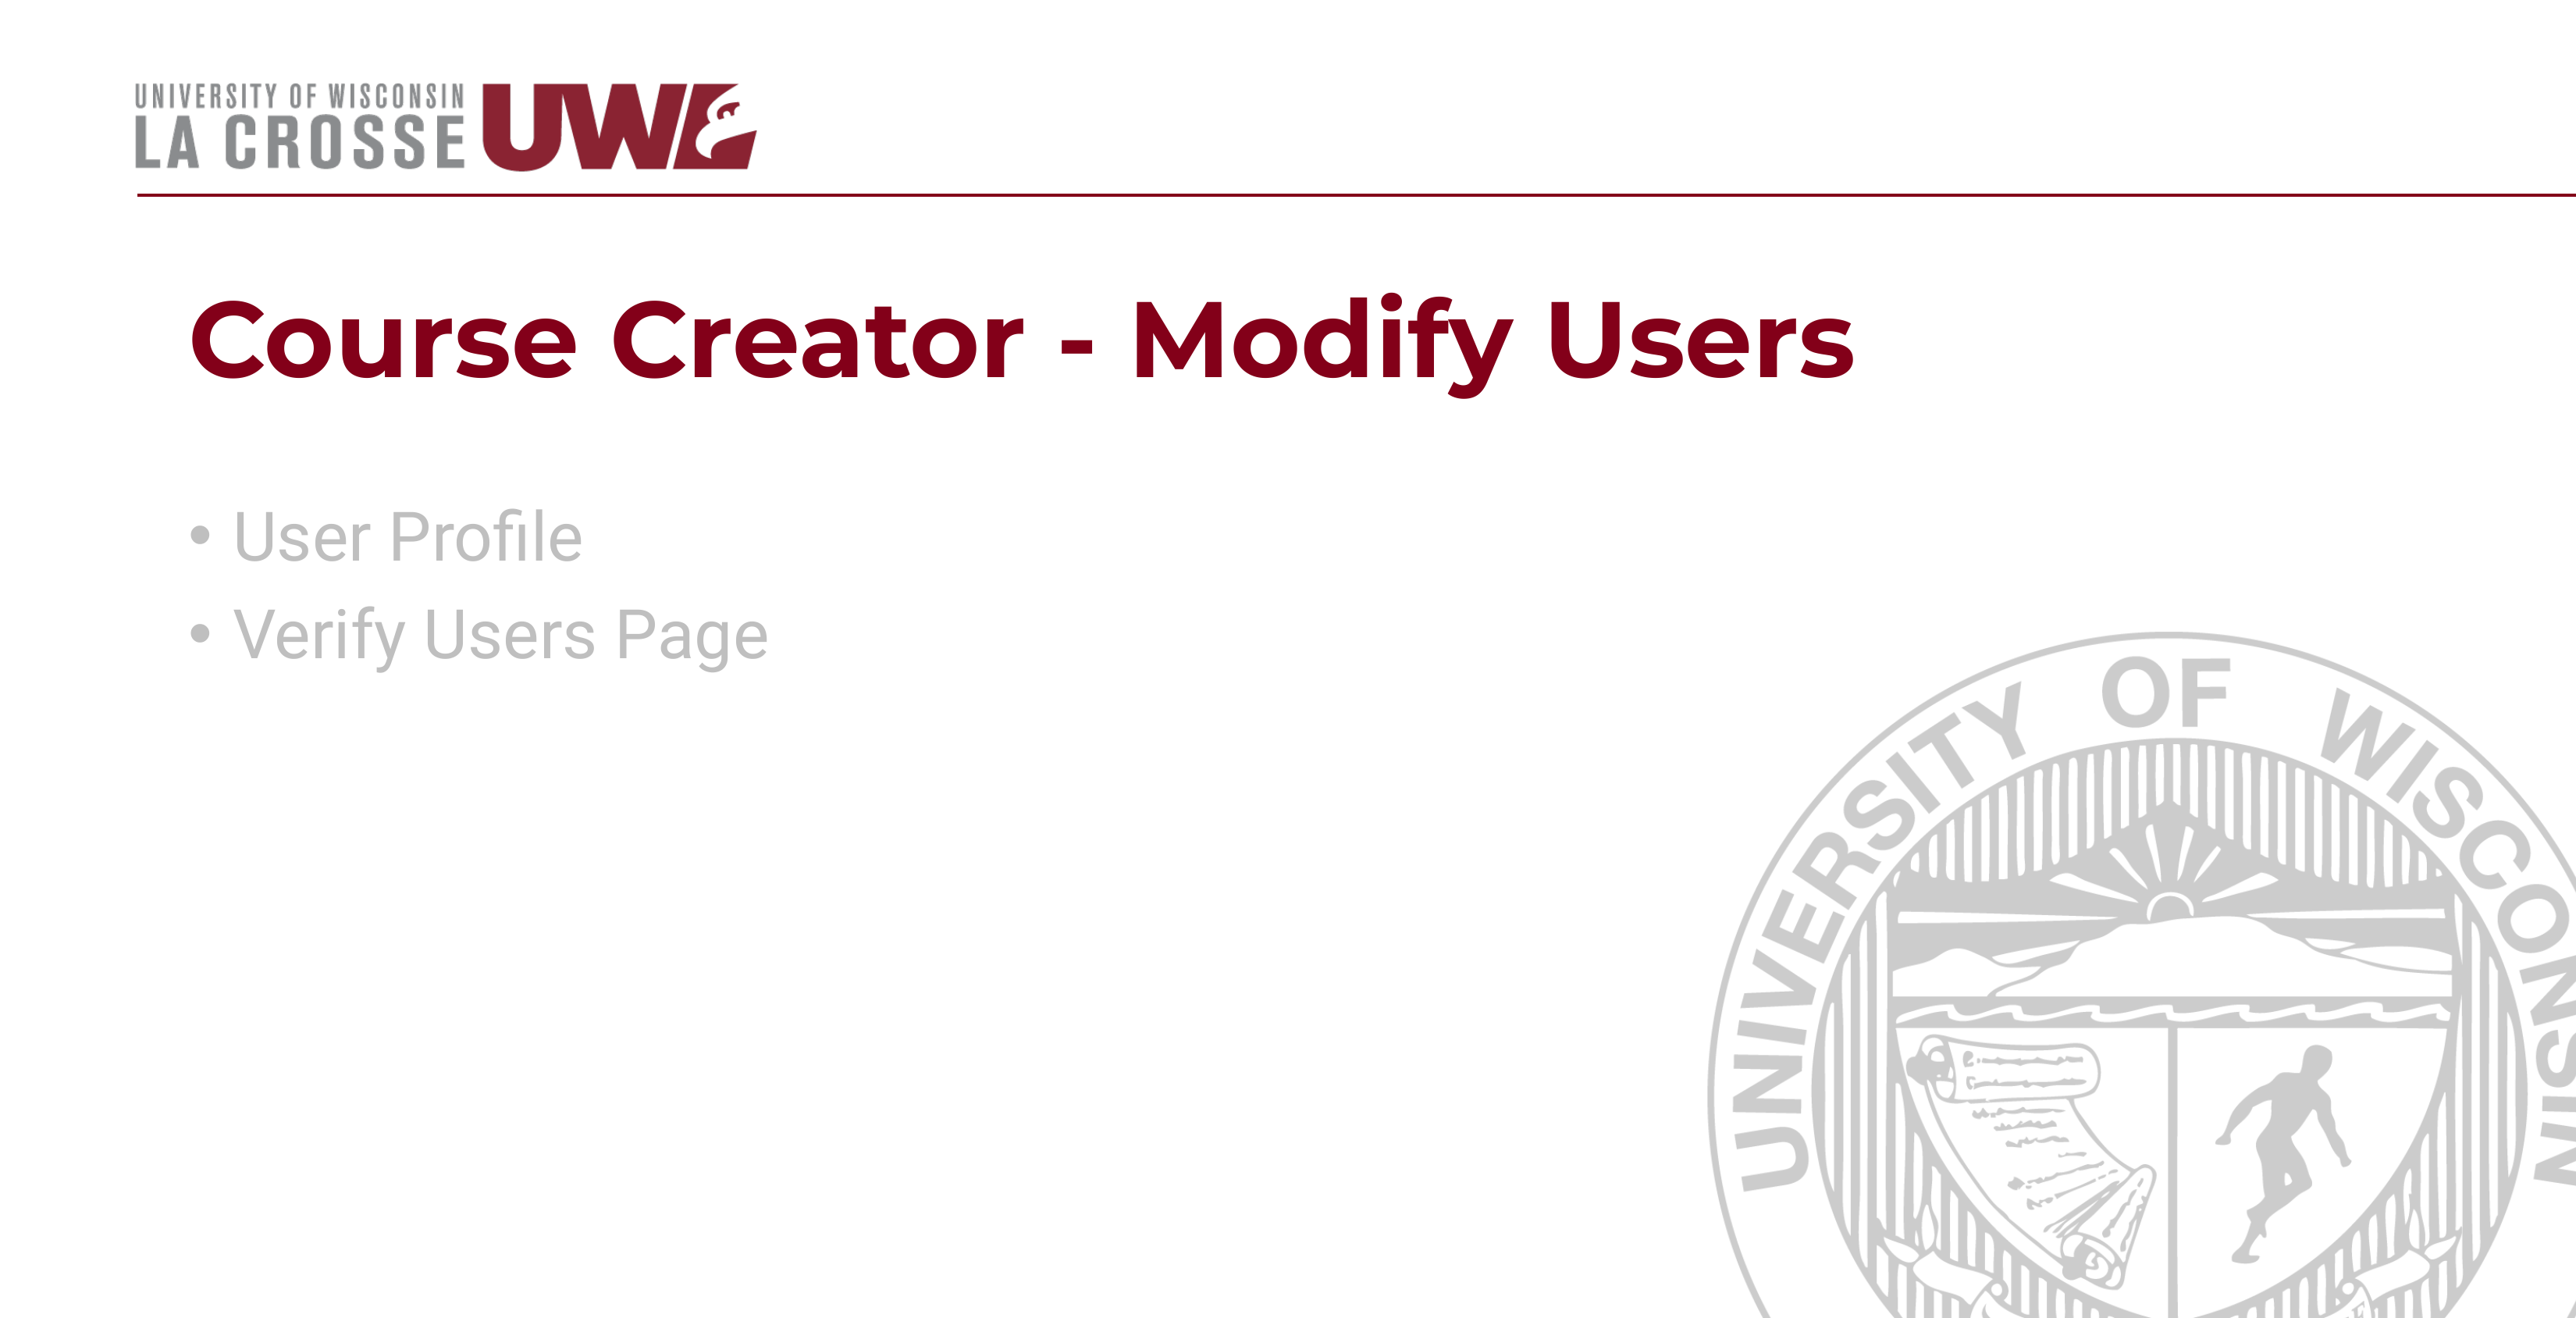

# Course Creator - Modify Users
User Profile
Verify Users Page